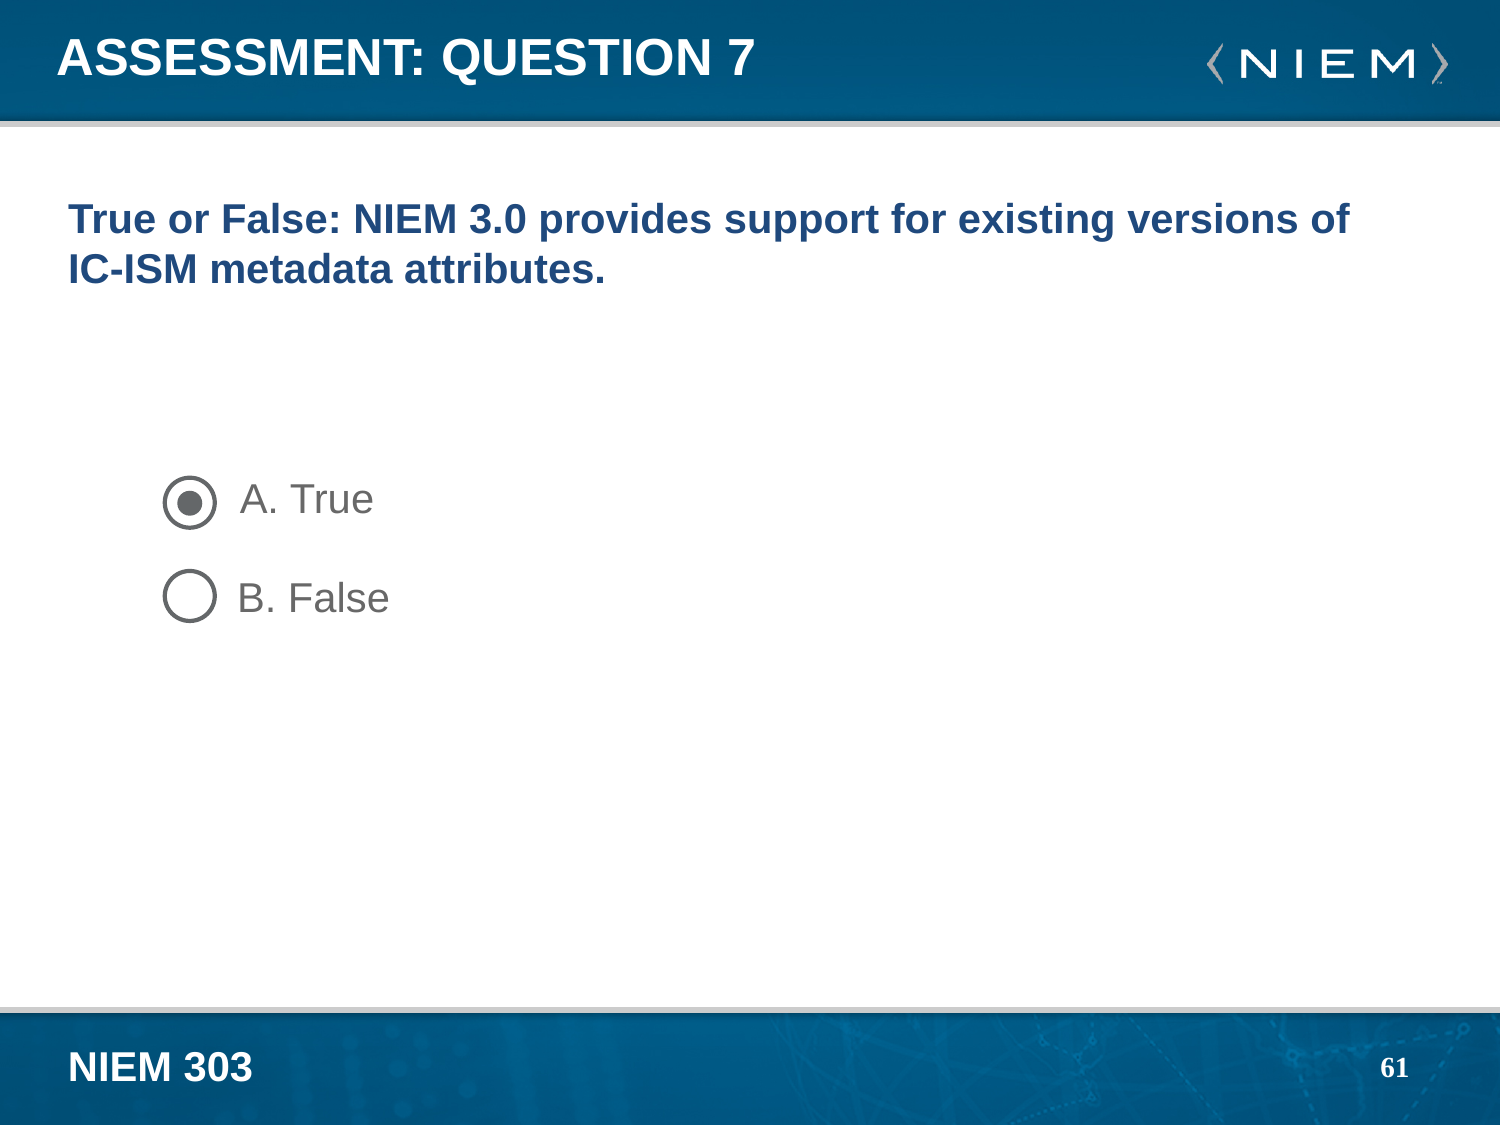

# Assessment: Question 7
True or False: NIEM 3.0 provides support for existing versions of IC-ISM metadata attributes.
A. True

B. False

61